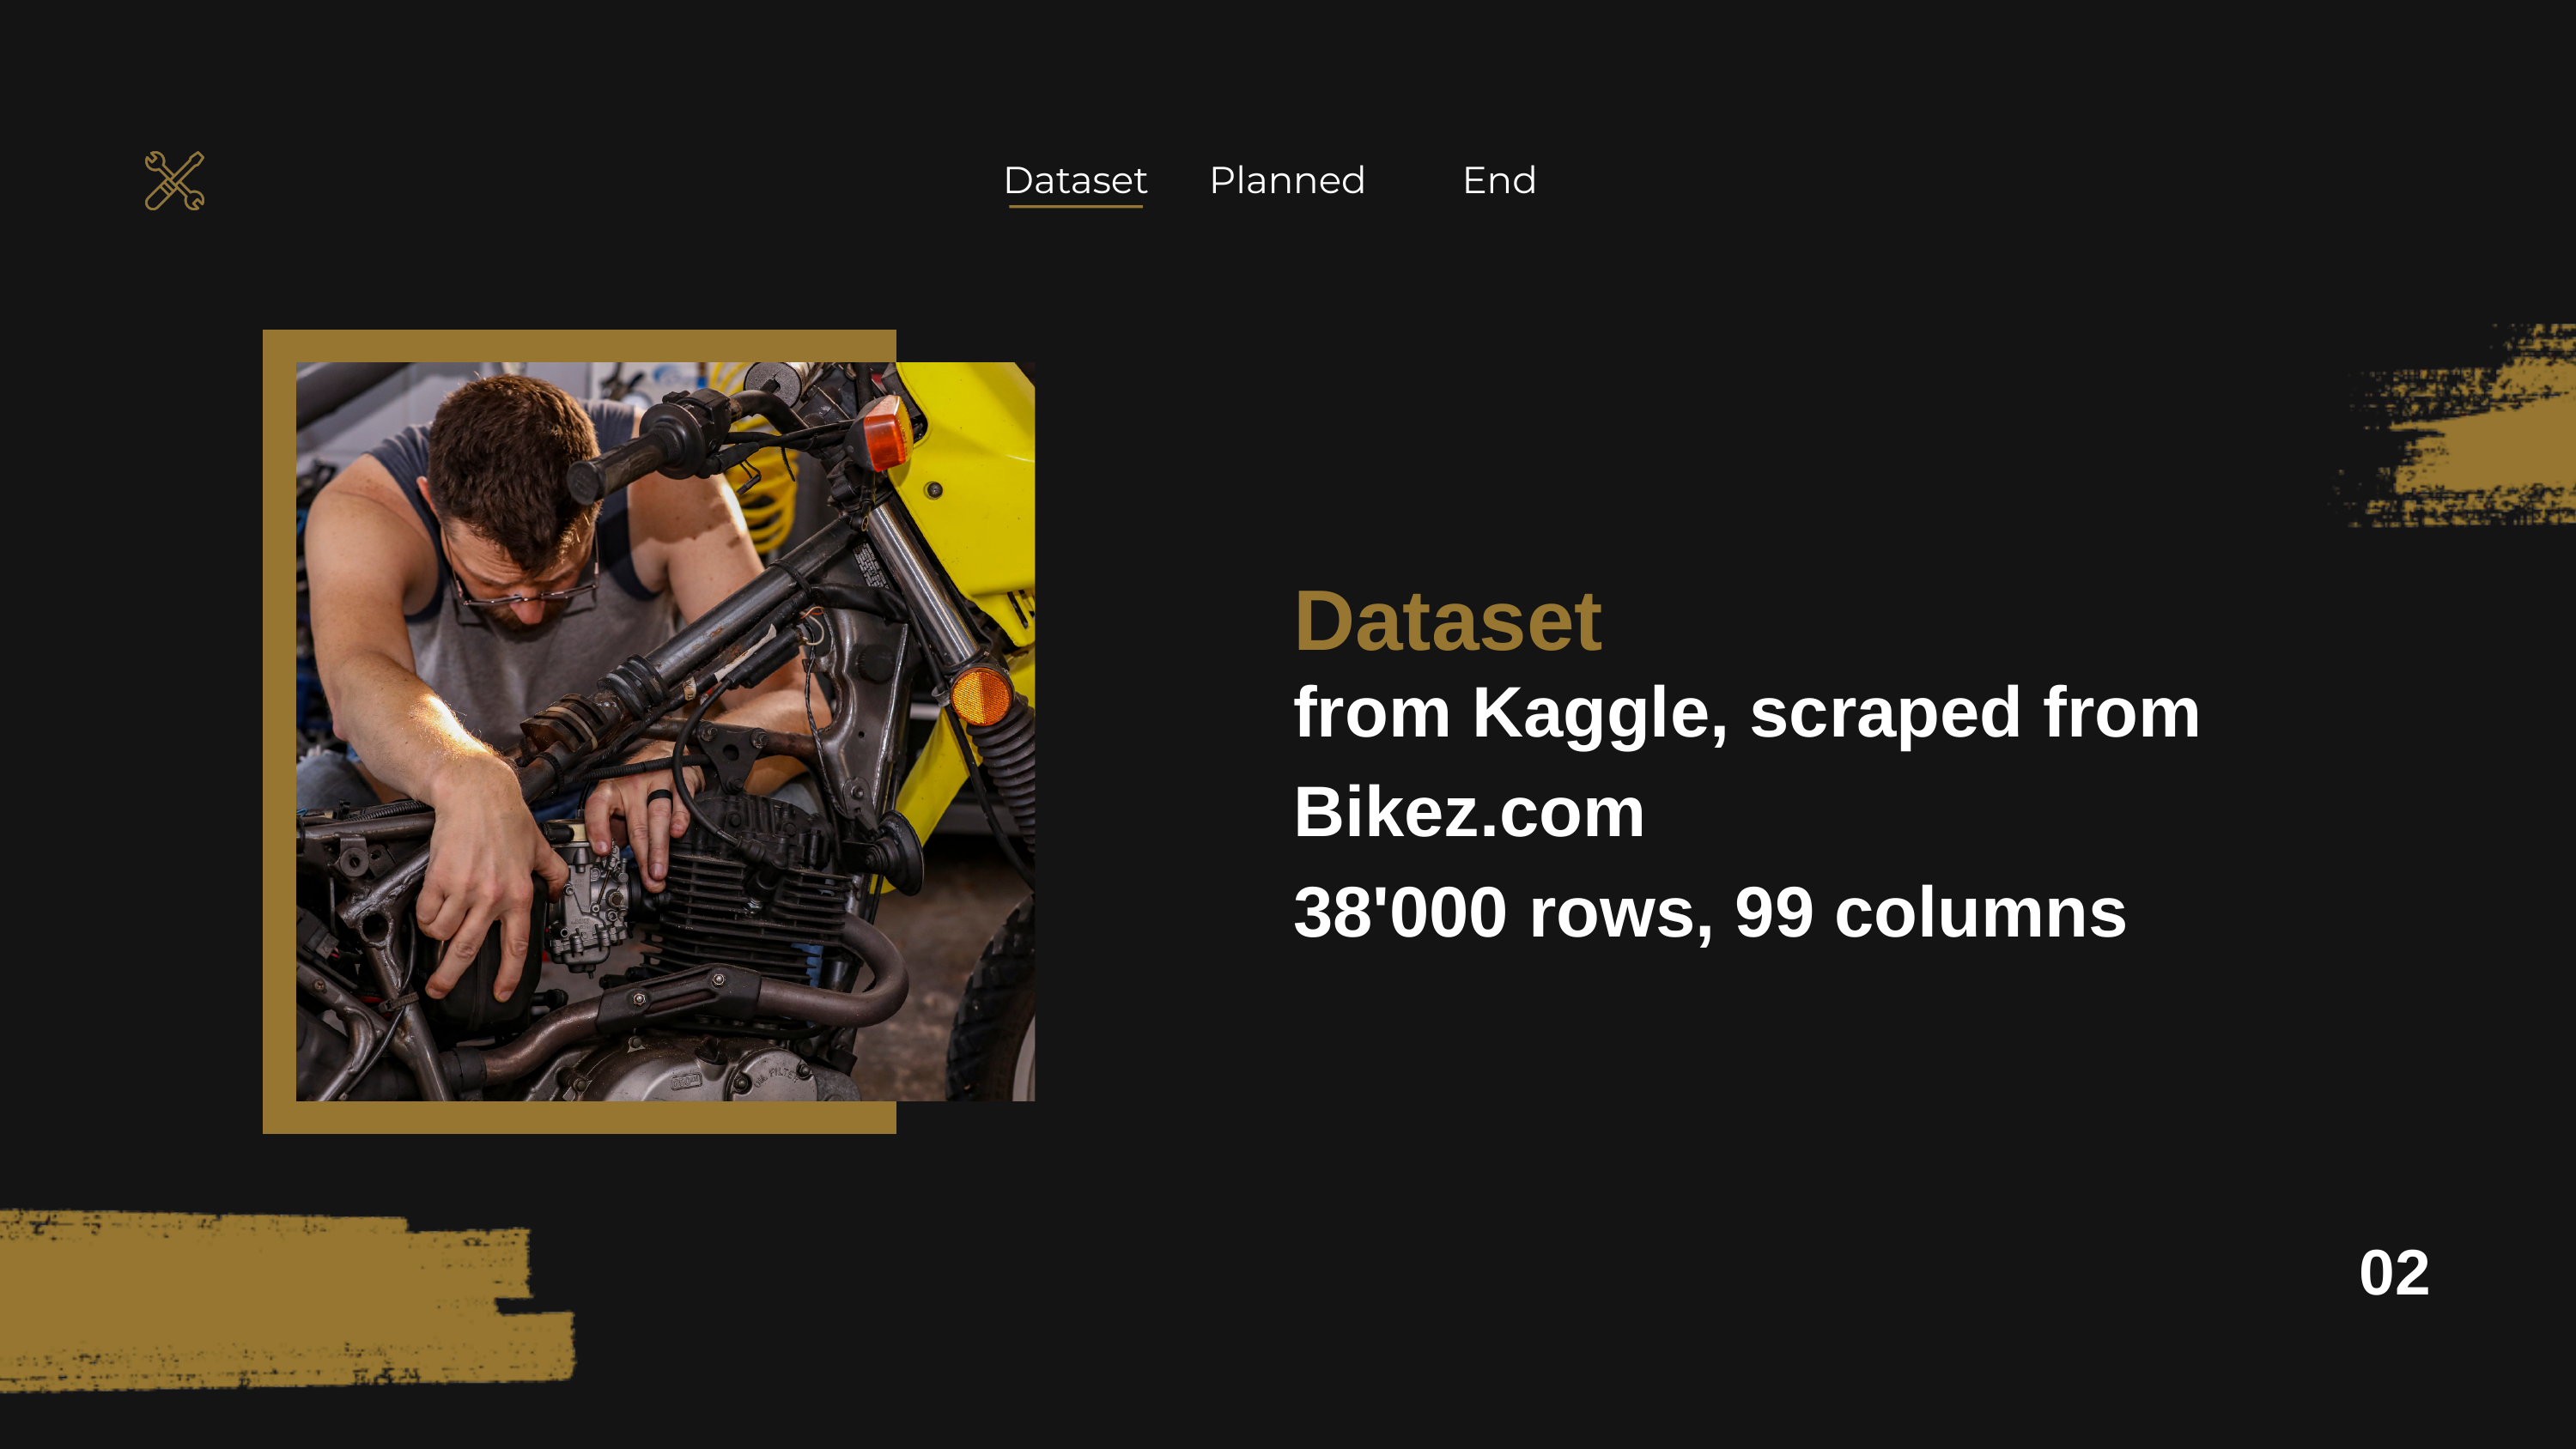

Dataset
Planned
End

Dataset
from Kaggle, scraped from Bikez.com
38'000 rows, 99 columns

02